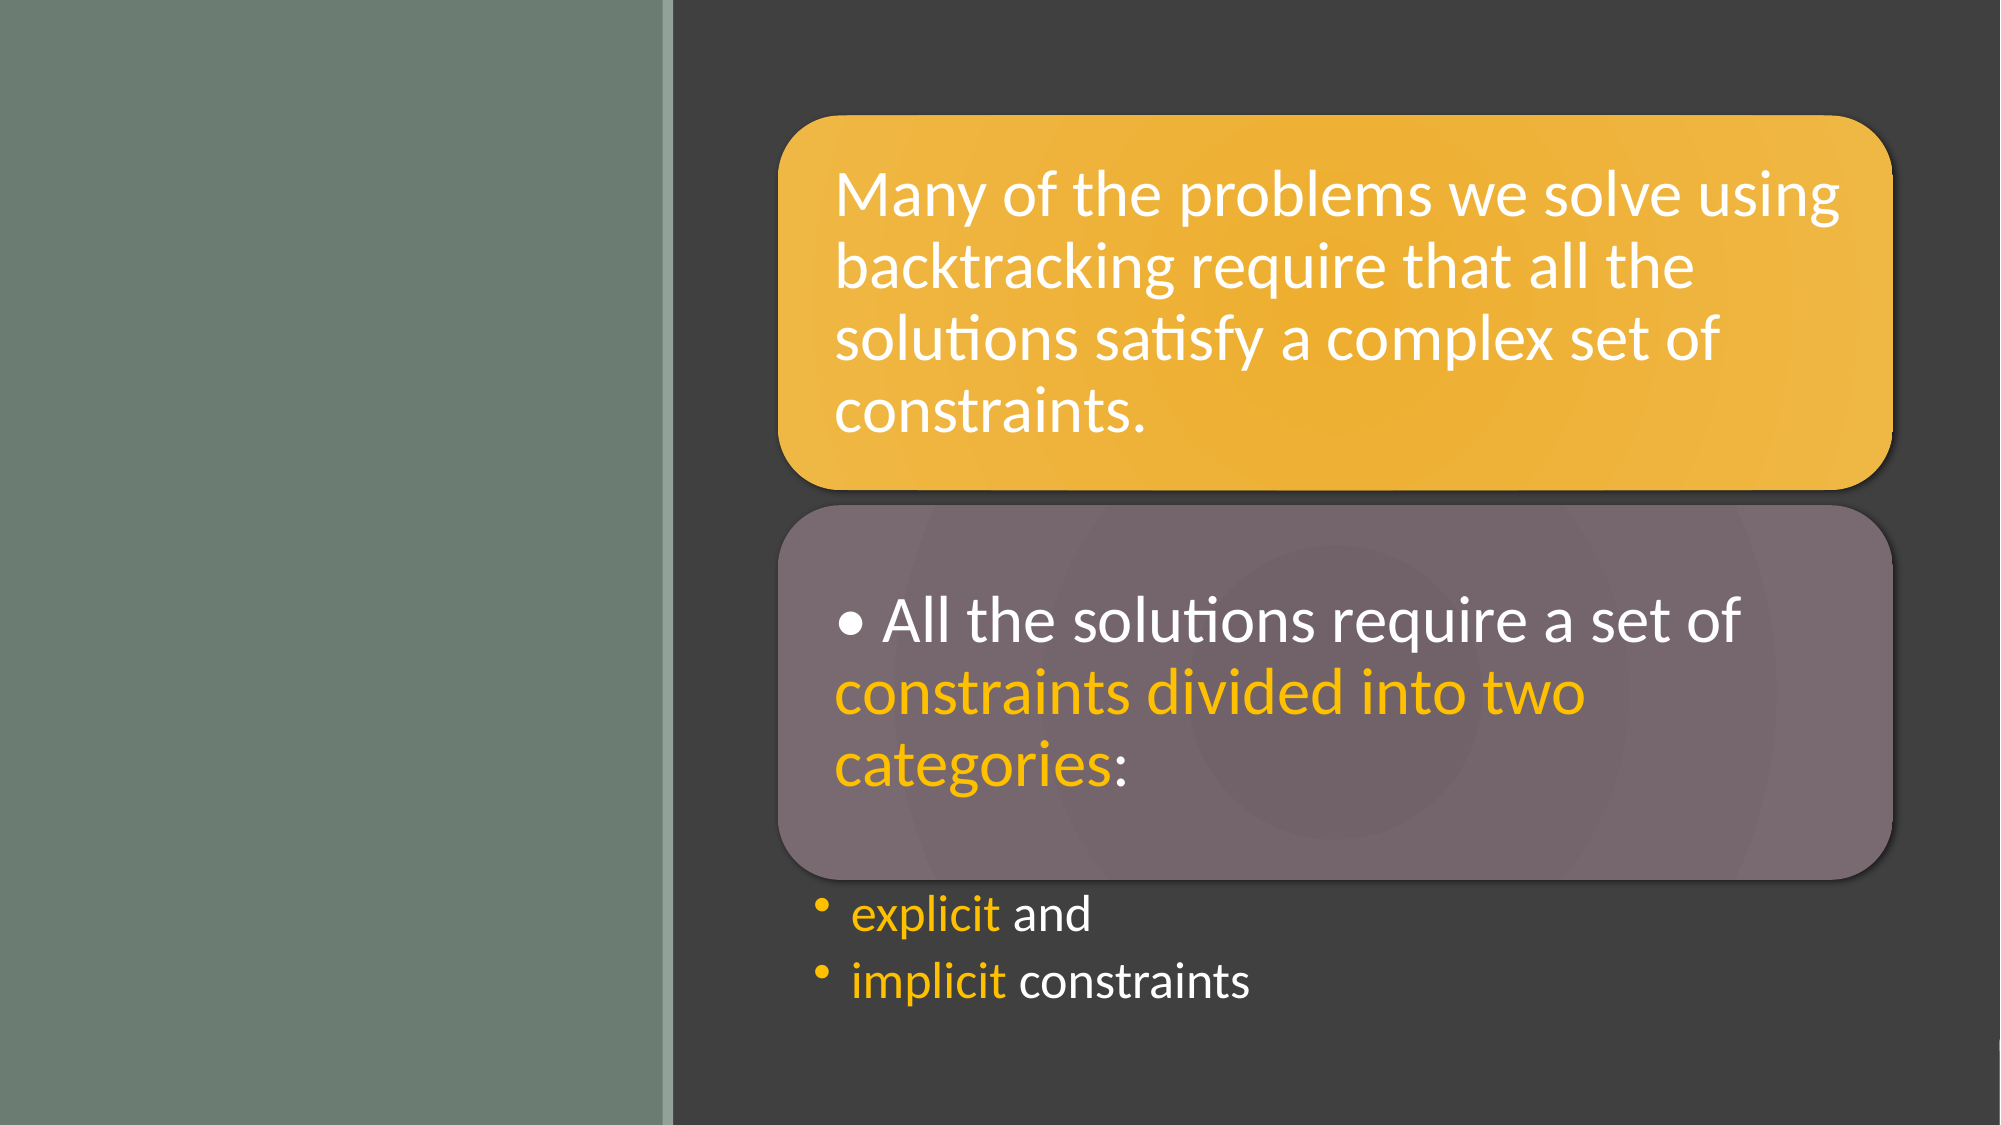

Many of the problems we solve using backtracking require that all the solutions satisfy a complex set of constraints.
• All the solutions require a set of constraints divided into two categories:
explicit and
implicit constraints